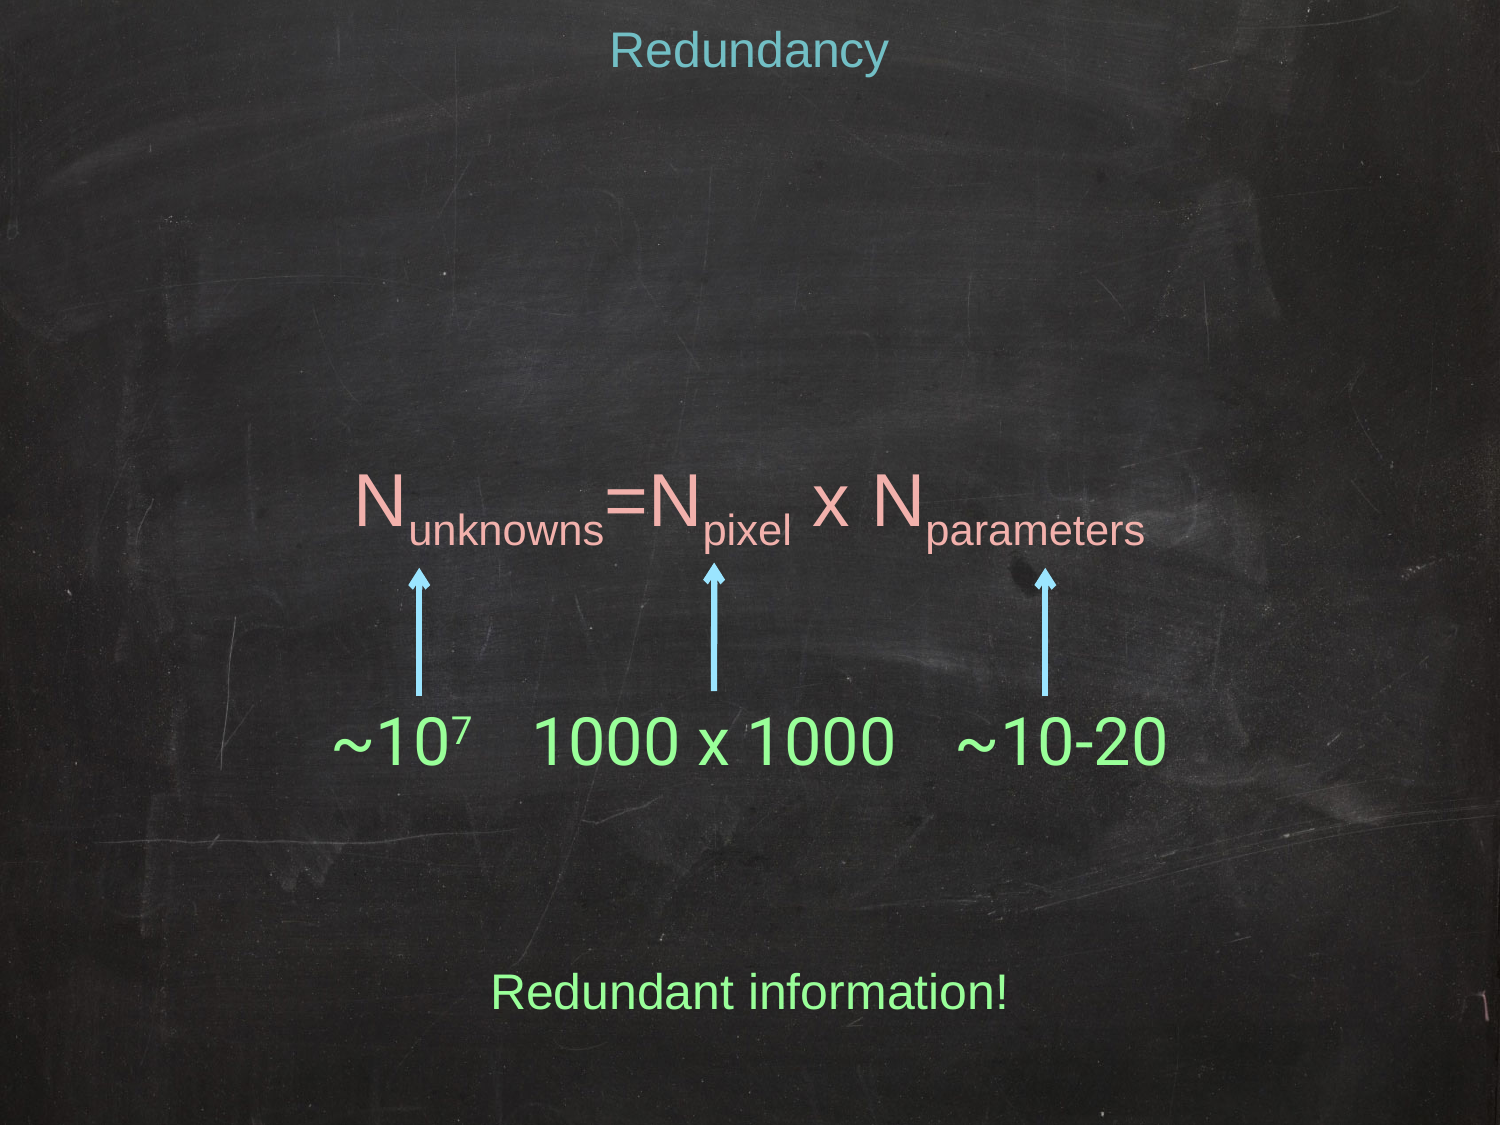

Redundancy
Nunknowns=Npixel x Nparameters
~10-20
~107
1000 x 1000
Redundant information!